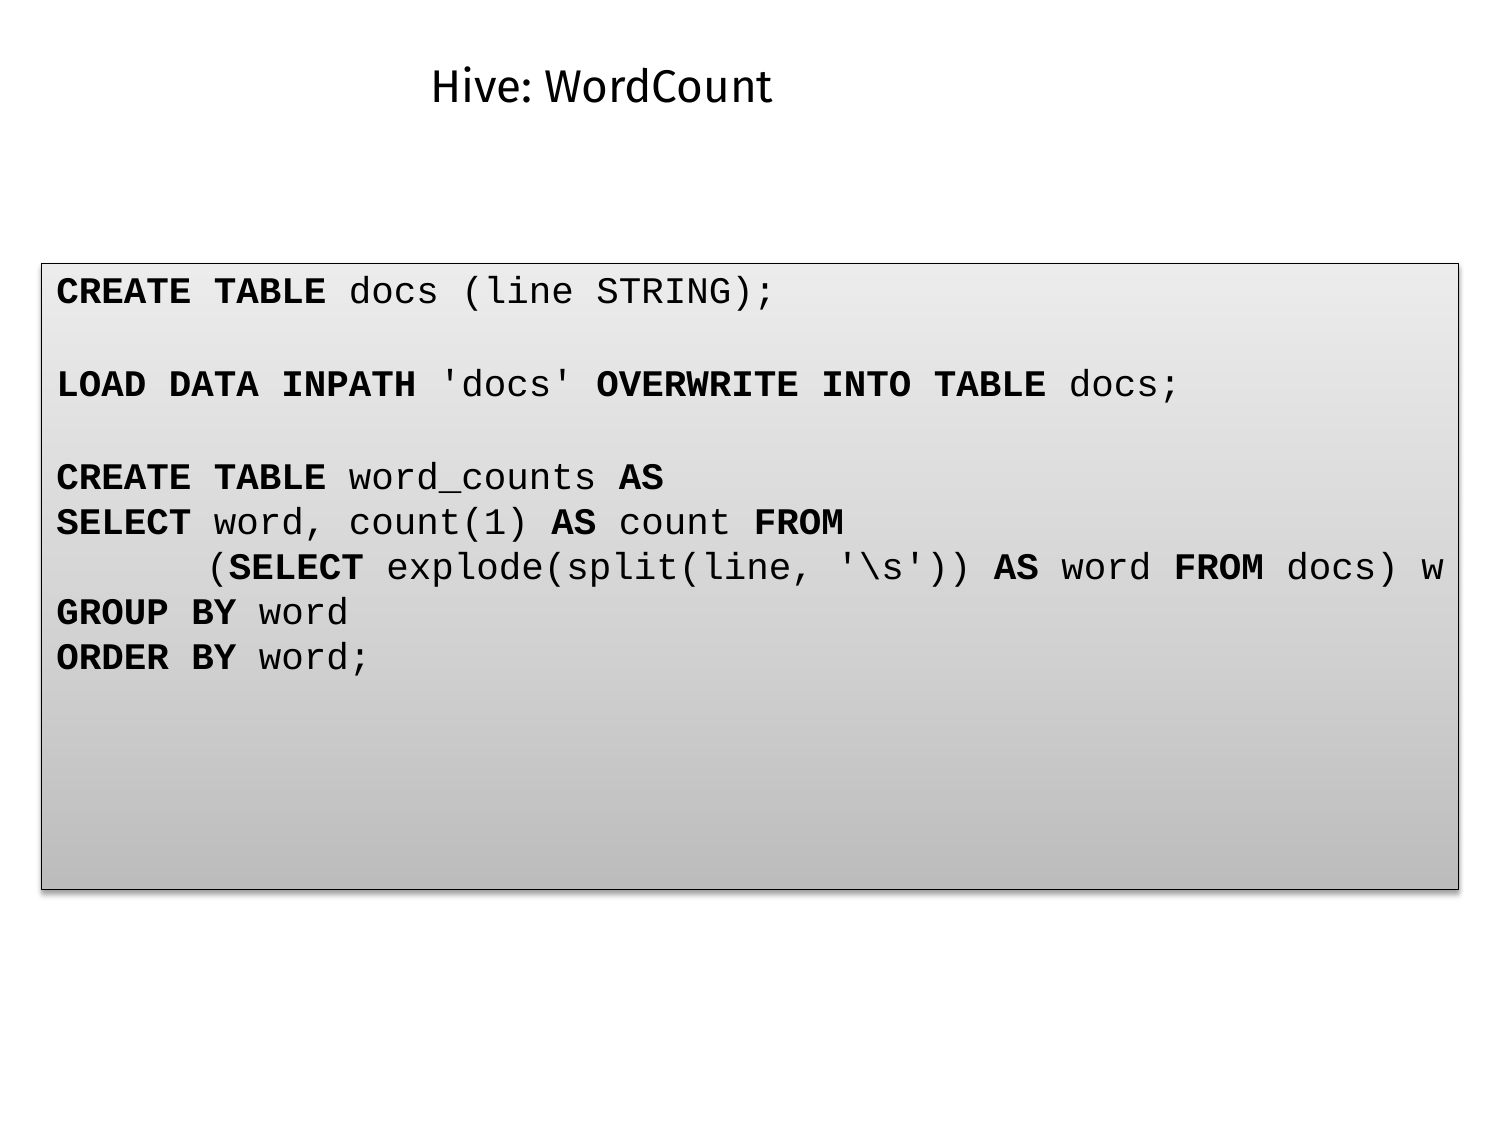

# Hive: WordCount

CREATE TABLE docs (line STRING);

LOAD DATA INPATH 'docs' OVERWRITE INTO TABLE docs;

CREATE TABLE word_counts AS
SELECT word, count(1) AS count FROM
(SELECT explode(split(line, '\s')) AS word FROM docs) w
GROUP BY word
ORDER BY word;